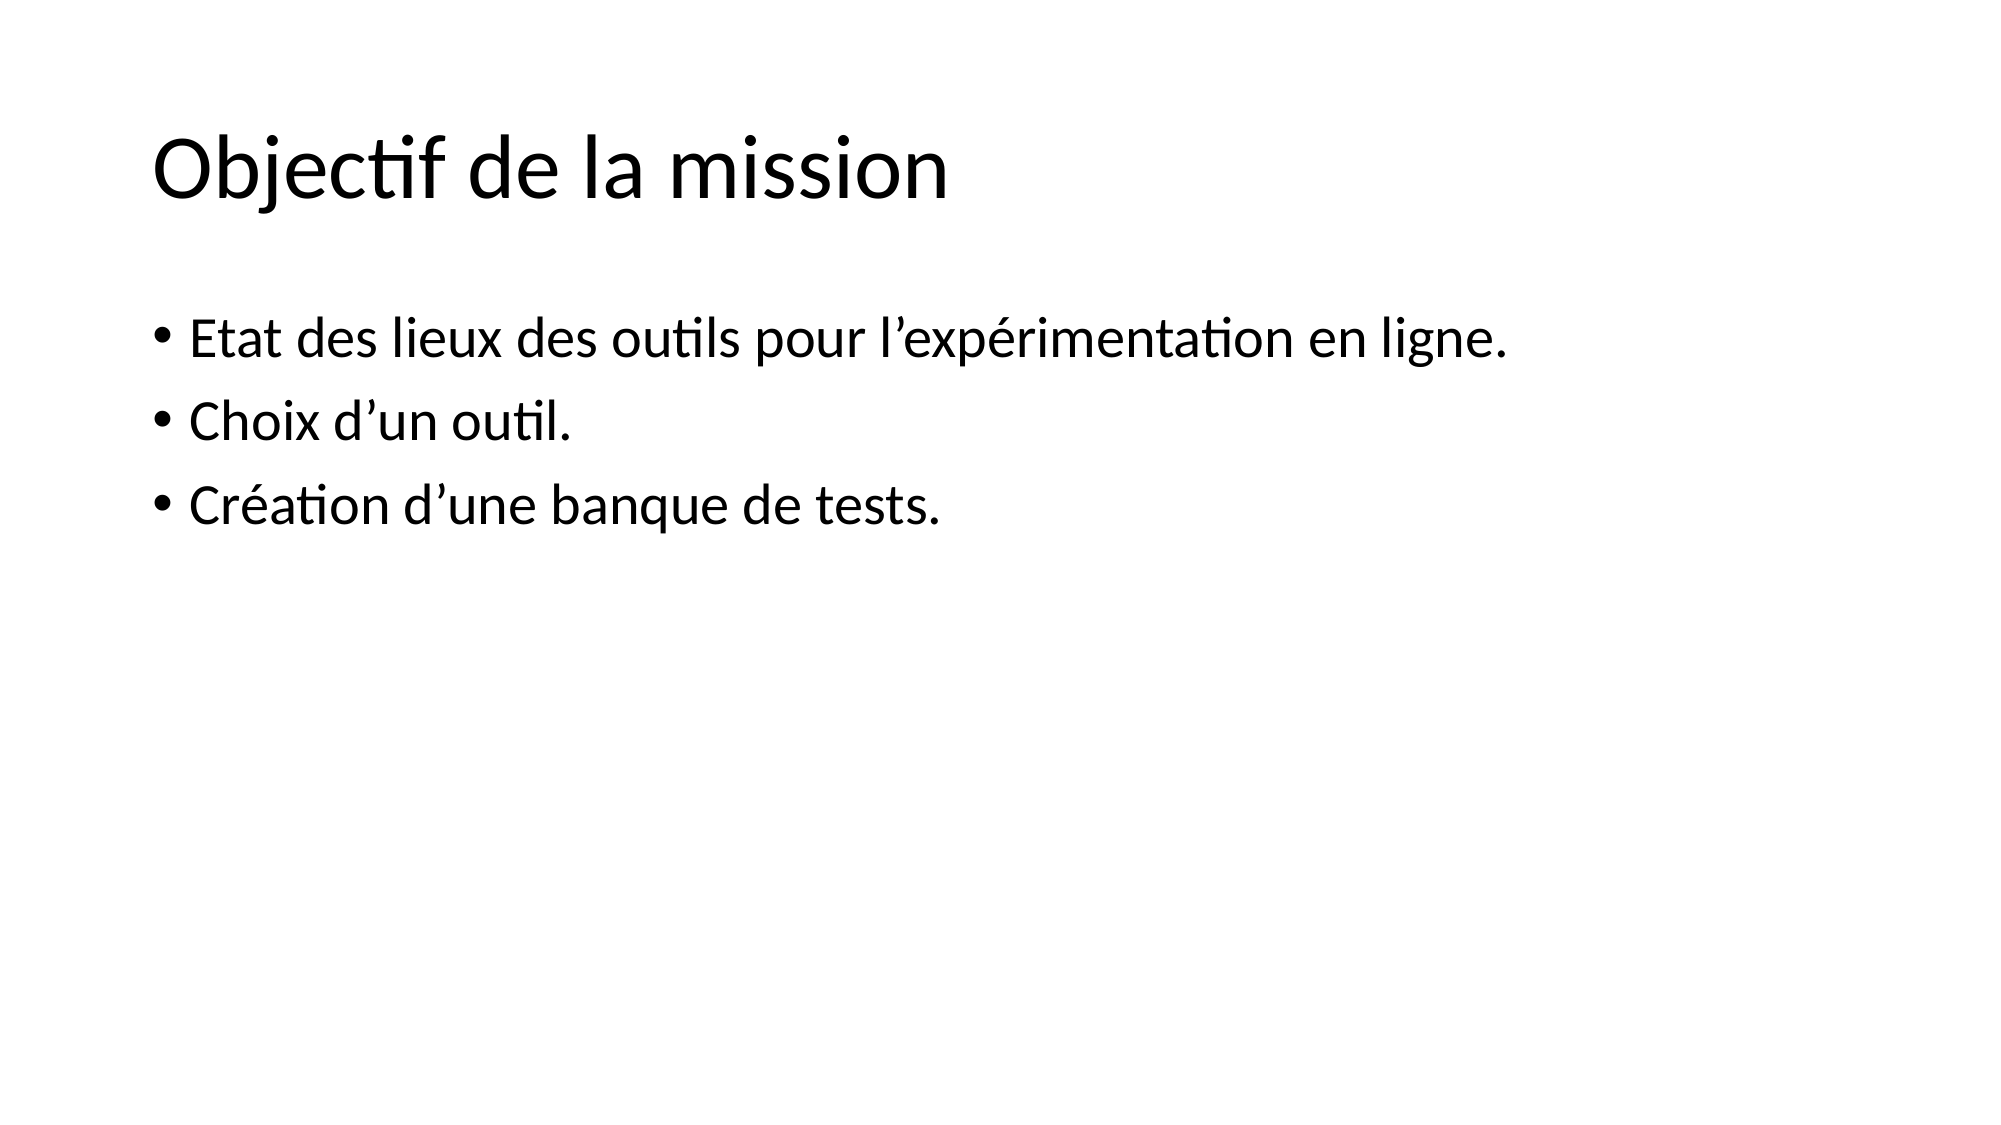

# Objectif de la mission
Etat des lieux des outils pour l’expérimentation en ligne.
Choix d’un outil.
Création d’une banque de tests.